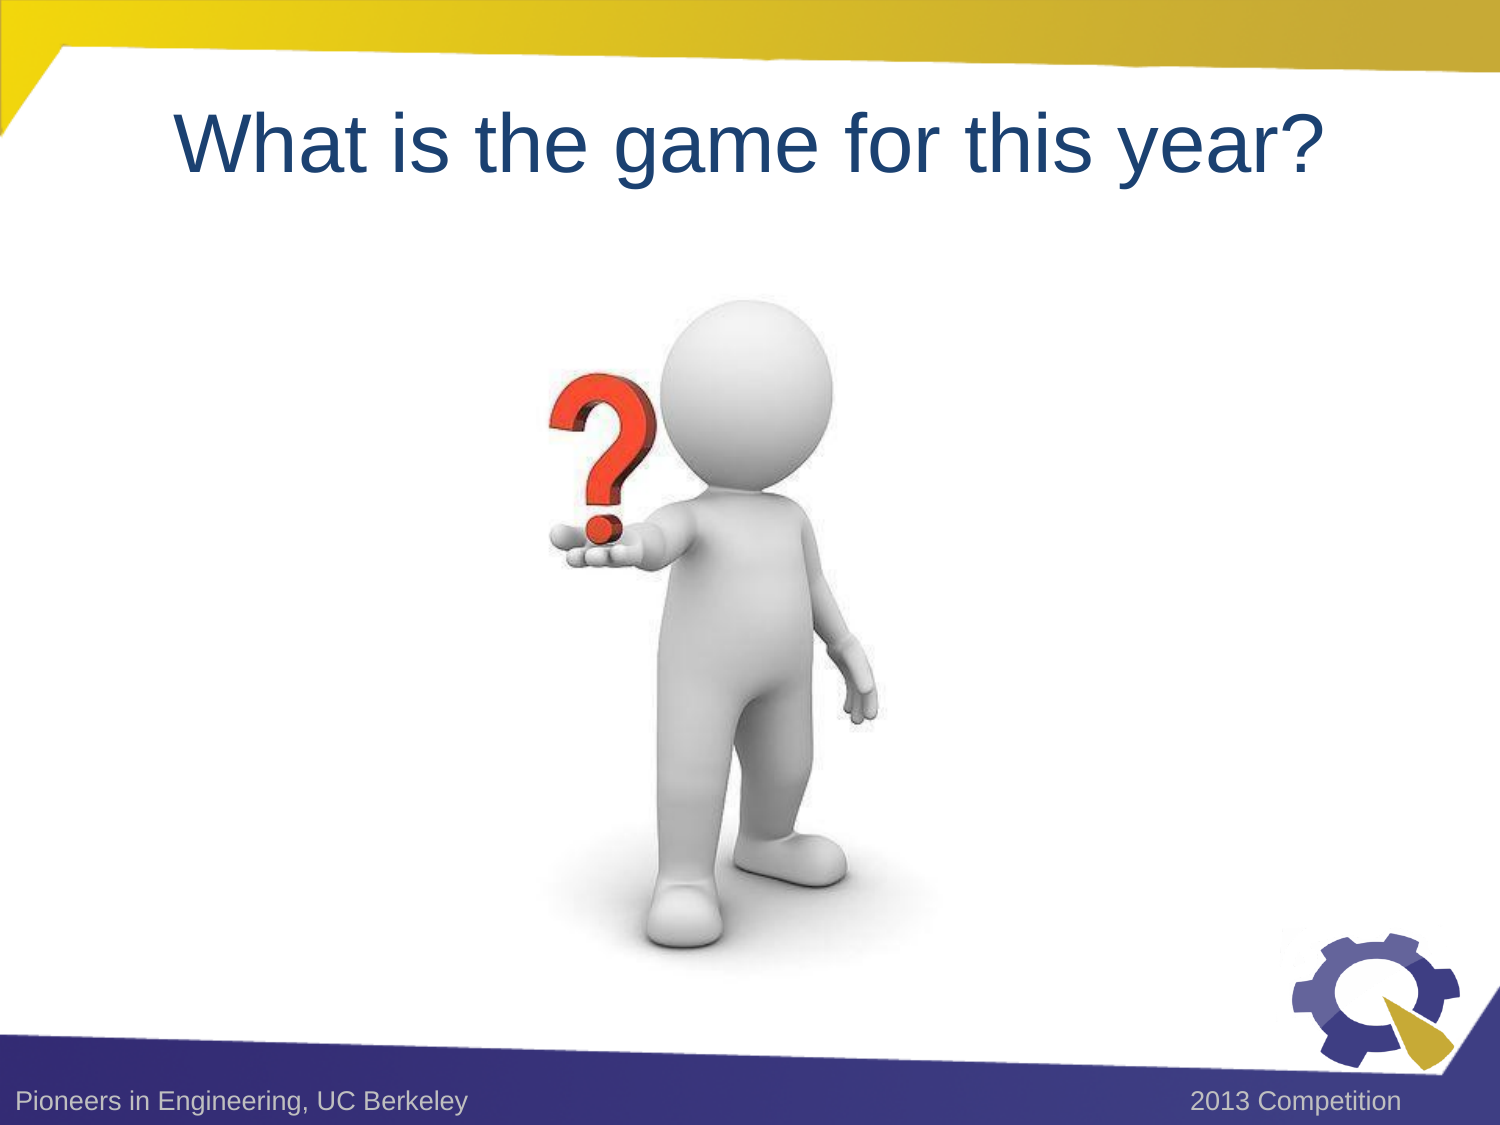

# What is the game for this year?